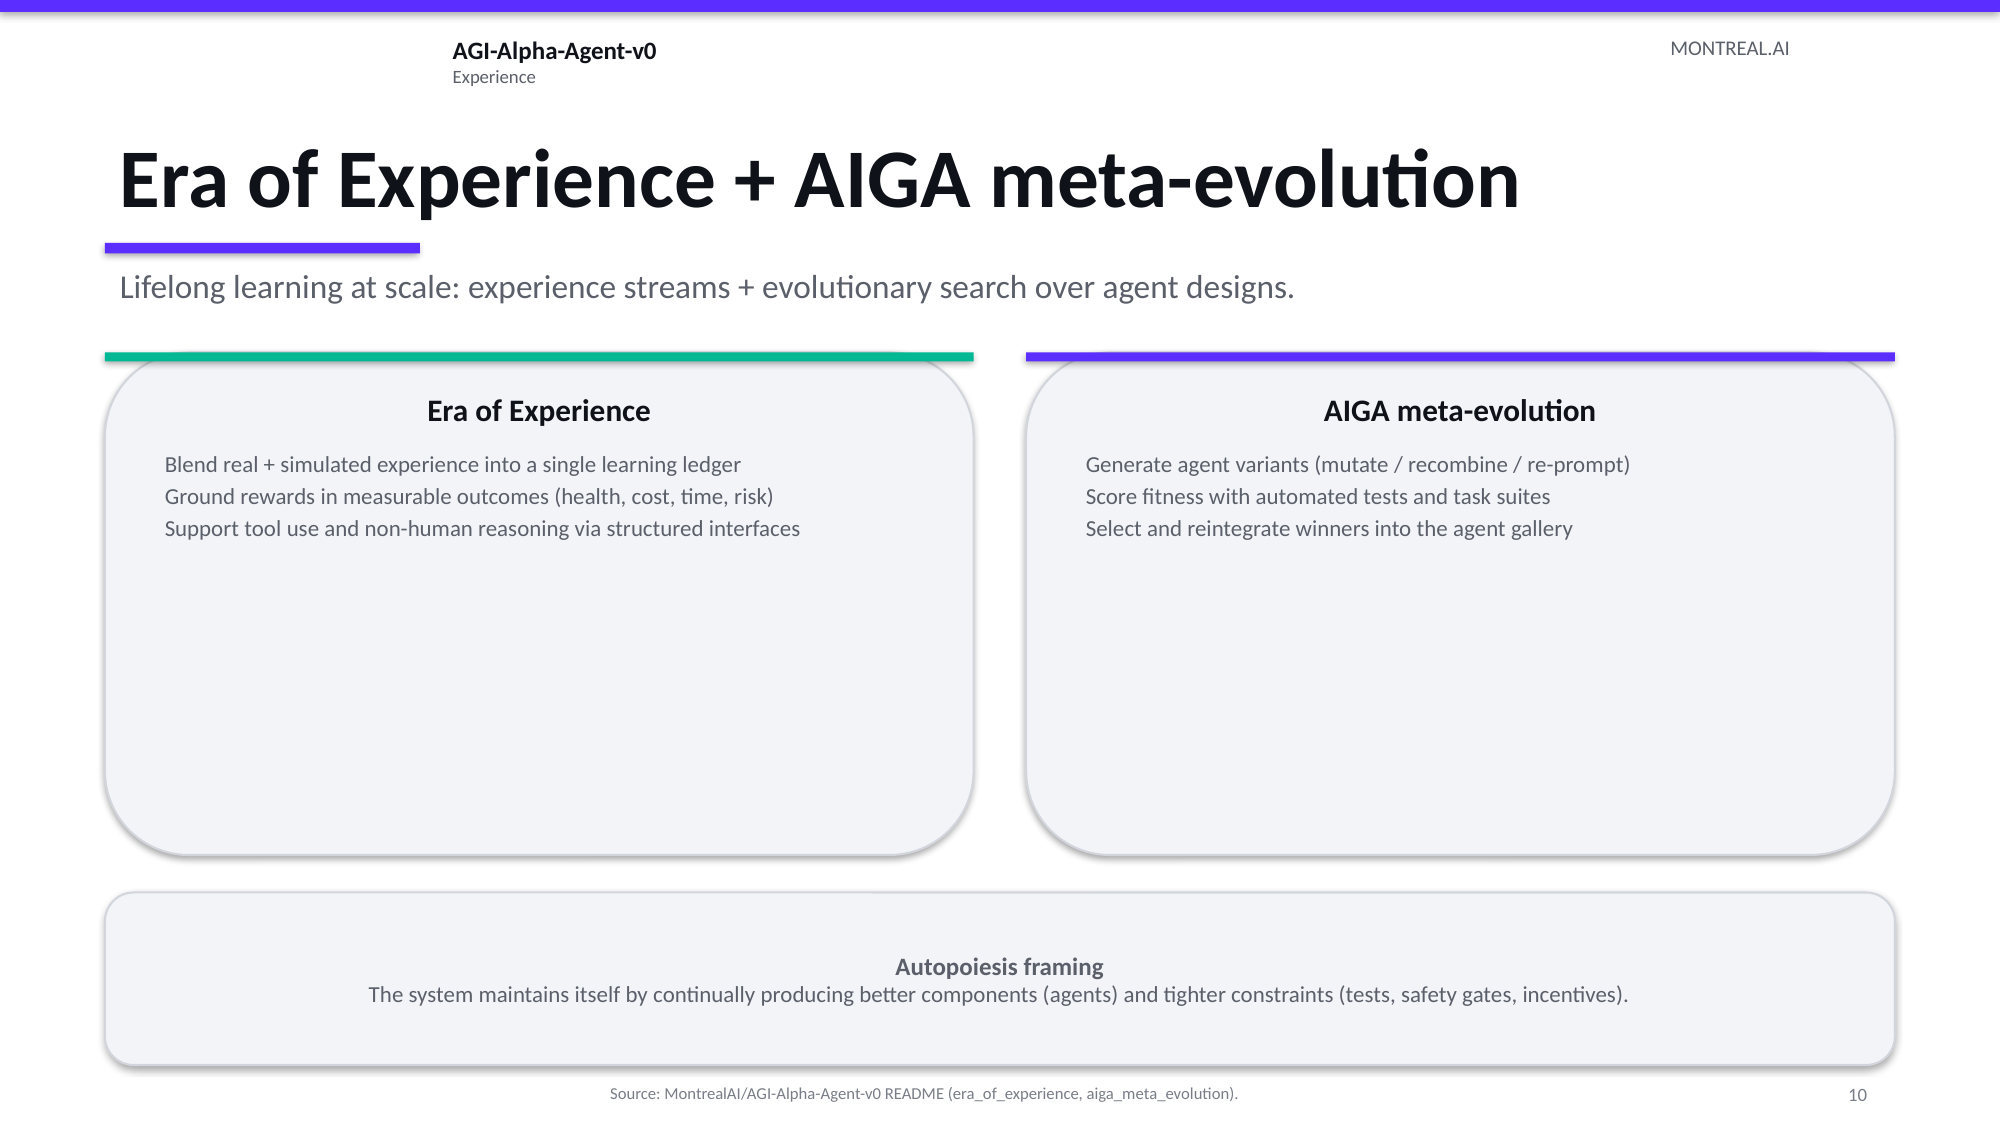

AGI-Alpha-Agent-v0
Experience
MONTREAL.AI
Era of Experience + AIGA meta-evolution

Lifelong learning at scale: experience streams + evolutionary search over agent designs.

Era of Experience
AIGA meta-evolution
Blend real + simulated experience into a single learning ledger
Ground rewards in measurable outcomes (health, cost, time, risk)
Support tool use and non-human reasoning via structured interfaces
Generate agent variants (mutate / recombine / re-prompt)
Score fitness with automated tests and task suites
Select and reintegrate winners into the agent gallery
Autopoiesis framing
The system maintains itself by continually producing better components (agents) and tighter constraints (tests, safety gates, incentives).
Source: MontrealAI/AGI-Alpha-Agent-v0 README (era_of_experience, aiga_meta_evolution).
10